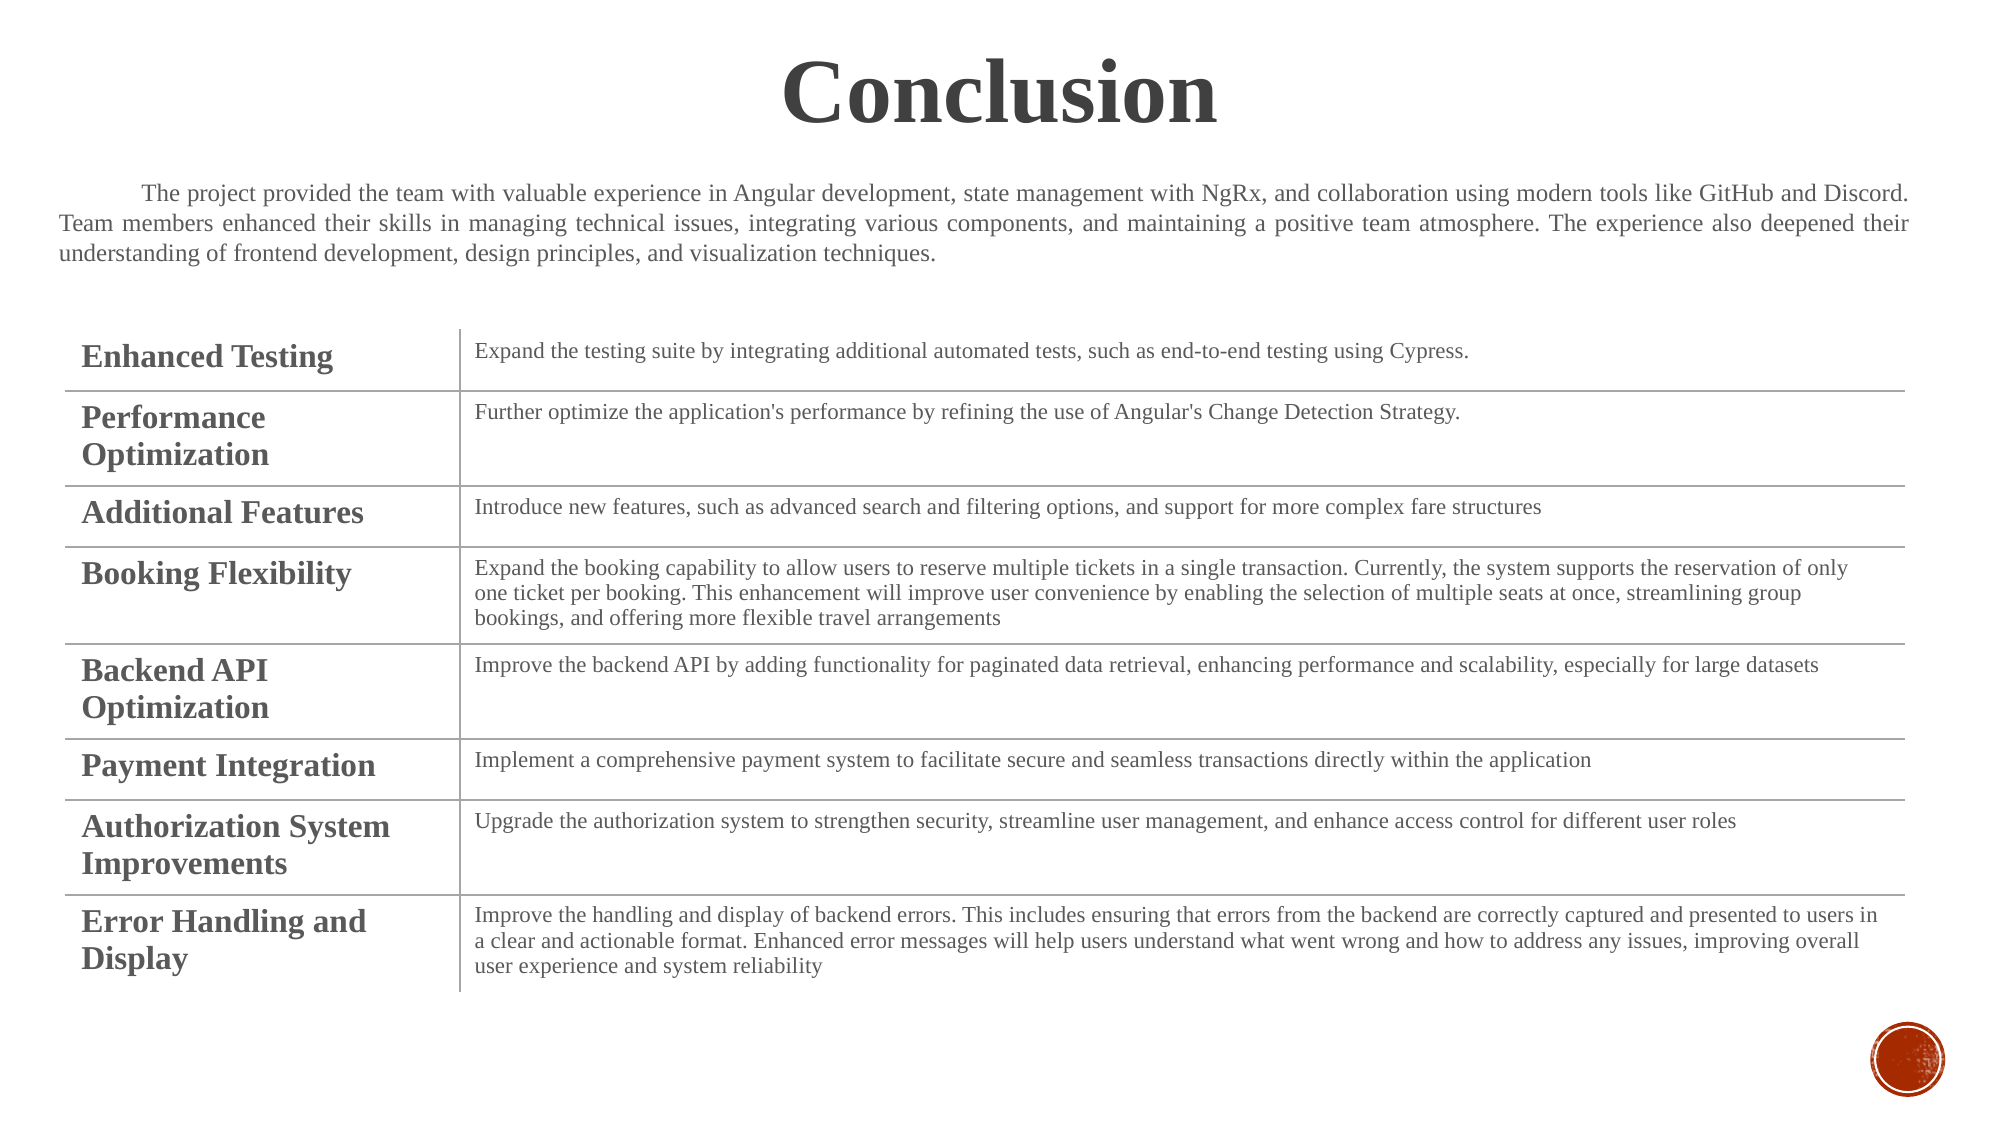

Conclusion
 The project provided the team with valuable experience in Angular development, state management with NgRx, and collaboration using modern tools like GitHub and Discord. Team members enhanced their skills in managing technical issues, integrating various components, and maintaining a positive team atmosphere. The experience also deepened their understanding of frontend development, design principles, and visualization techniques.
| Enhanced Testing | Expand the testing suite by integrating additional automated tests, such as end-to-end testing using Cypress. |
| --- | --- |
| Performance Optimization | Further optimize the application's performance by refining the use of Angular's Change Detection Strategy. |
| Additional Features | Introduce new features, such as advanced search and filtering options, and support for more complex fare structures |
| Booking Flexibility | Expand the booking capability to allow users to reserve multiple tickets in a single transaction. Currently, the system supports the reservation of only one ticket per booking. This enhancement will improve user convenience by enabling the selection of multiple seats at once, streamlining group bookings, and offering more flexible travel arrangements |
| Backend API Optimization | Improve the backend API by adding functionality for paginated data retrieval, enhancing performance and scalability, especially for large datasets |
| Payment Integration | Implement a comprehensive payment system to facilitate secure and seamless transactions directly within the application |
| Authorization System Improvements | Upgrade the authorization system to strengthen security, streamline user management, and enhance access control for different user roles |
| Error Handling and Display | Improve the handling and display of backend errors. This includes ensuring that errors from the backend are correctly captured and presented to users in a clear and actionable format. Enhanced error messages will help users understand what went wrong and how to address any issues, improving overall user experience and system reliability |